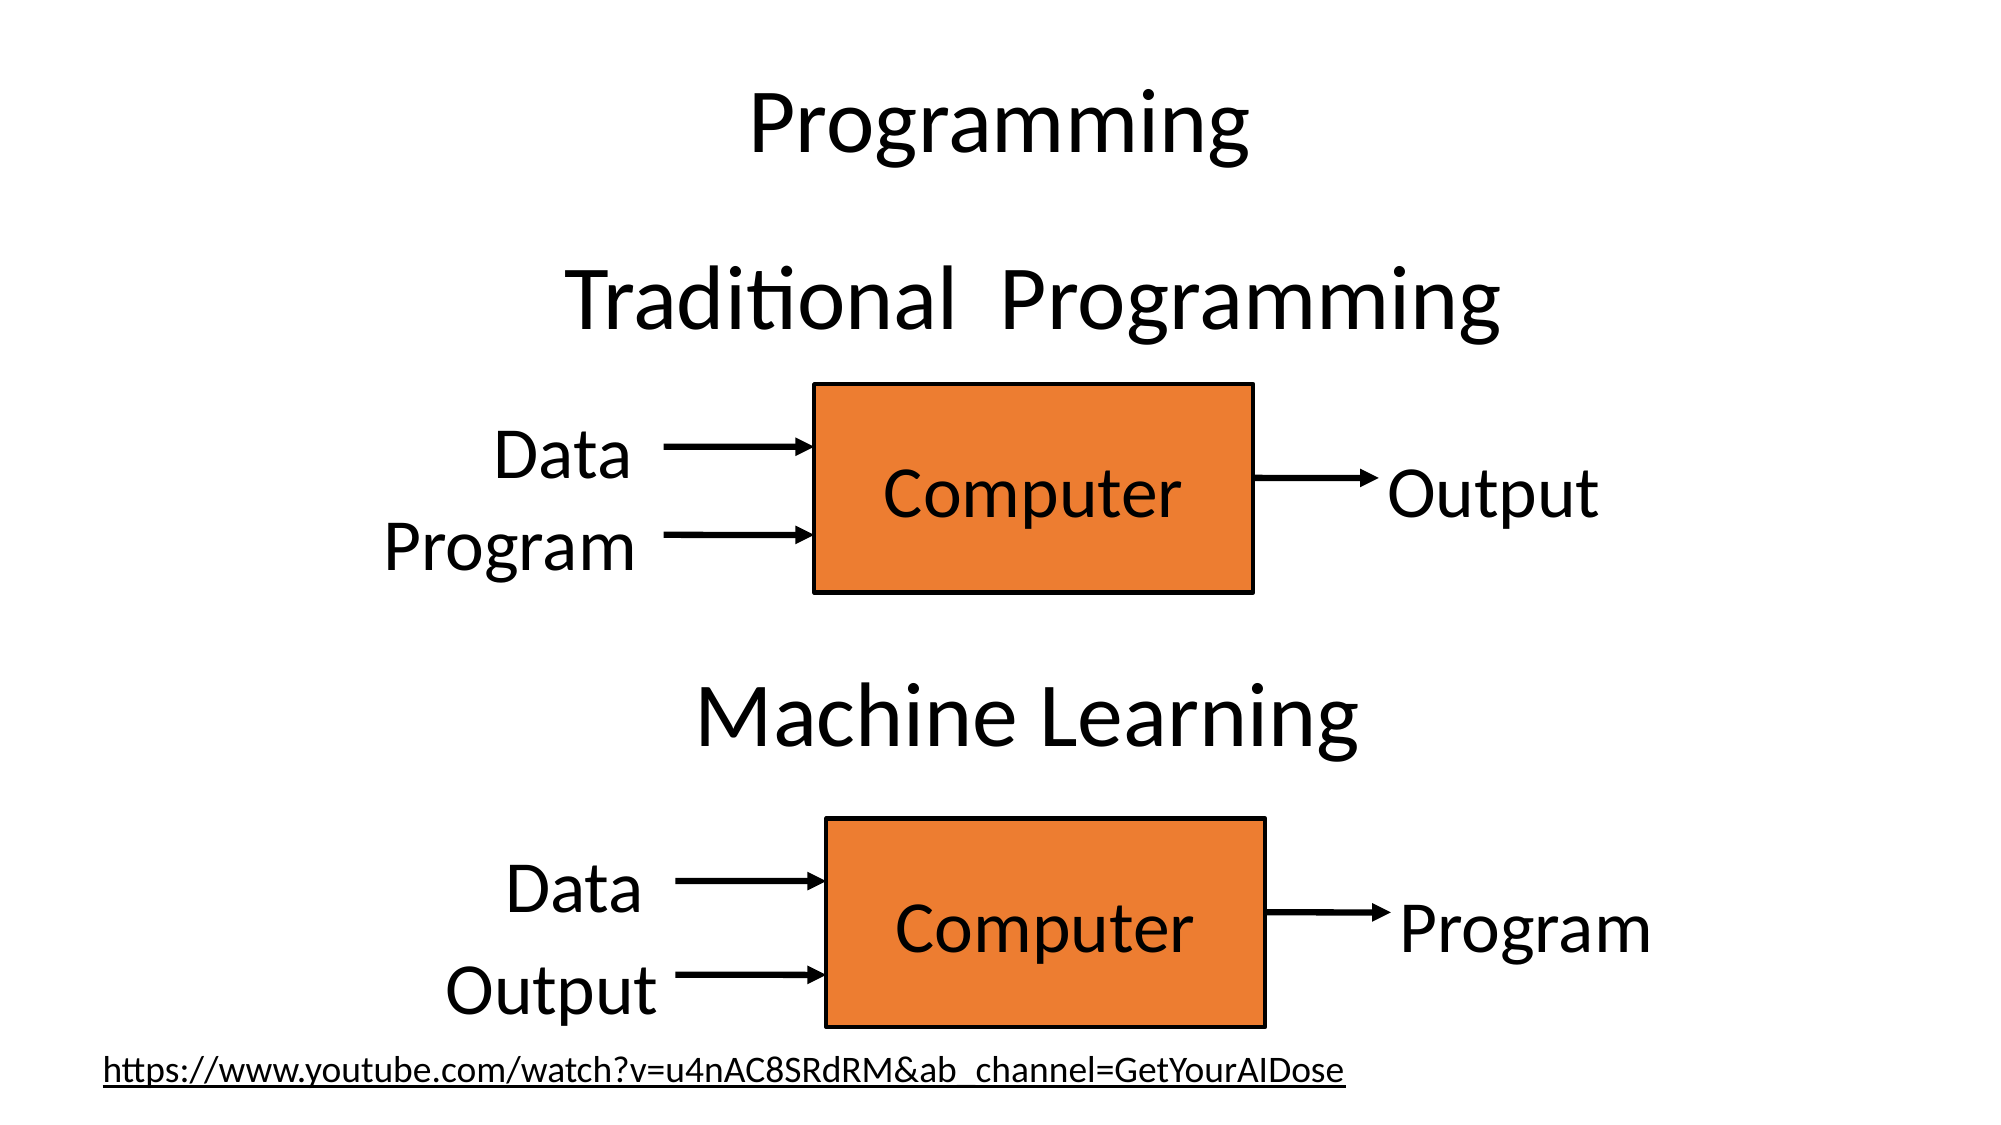

# Programming
Traditional  Programming

Computer
Data
Output

Program

Machine Learning

Computer
Data
Program

Output

https://www.youtube.com/watch?v=u4nAC8SRdRM&ab_channel=GetYourAIDose